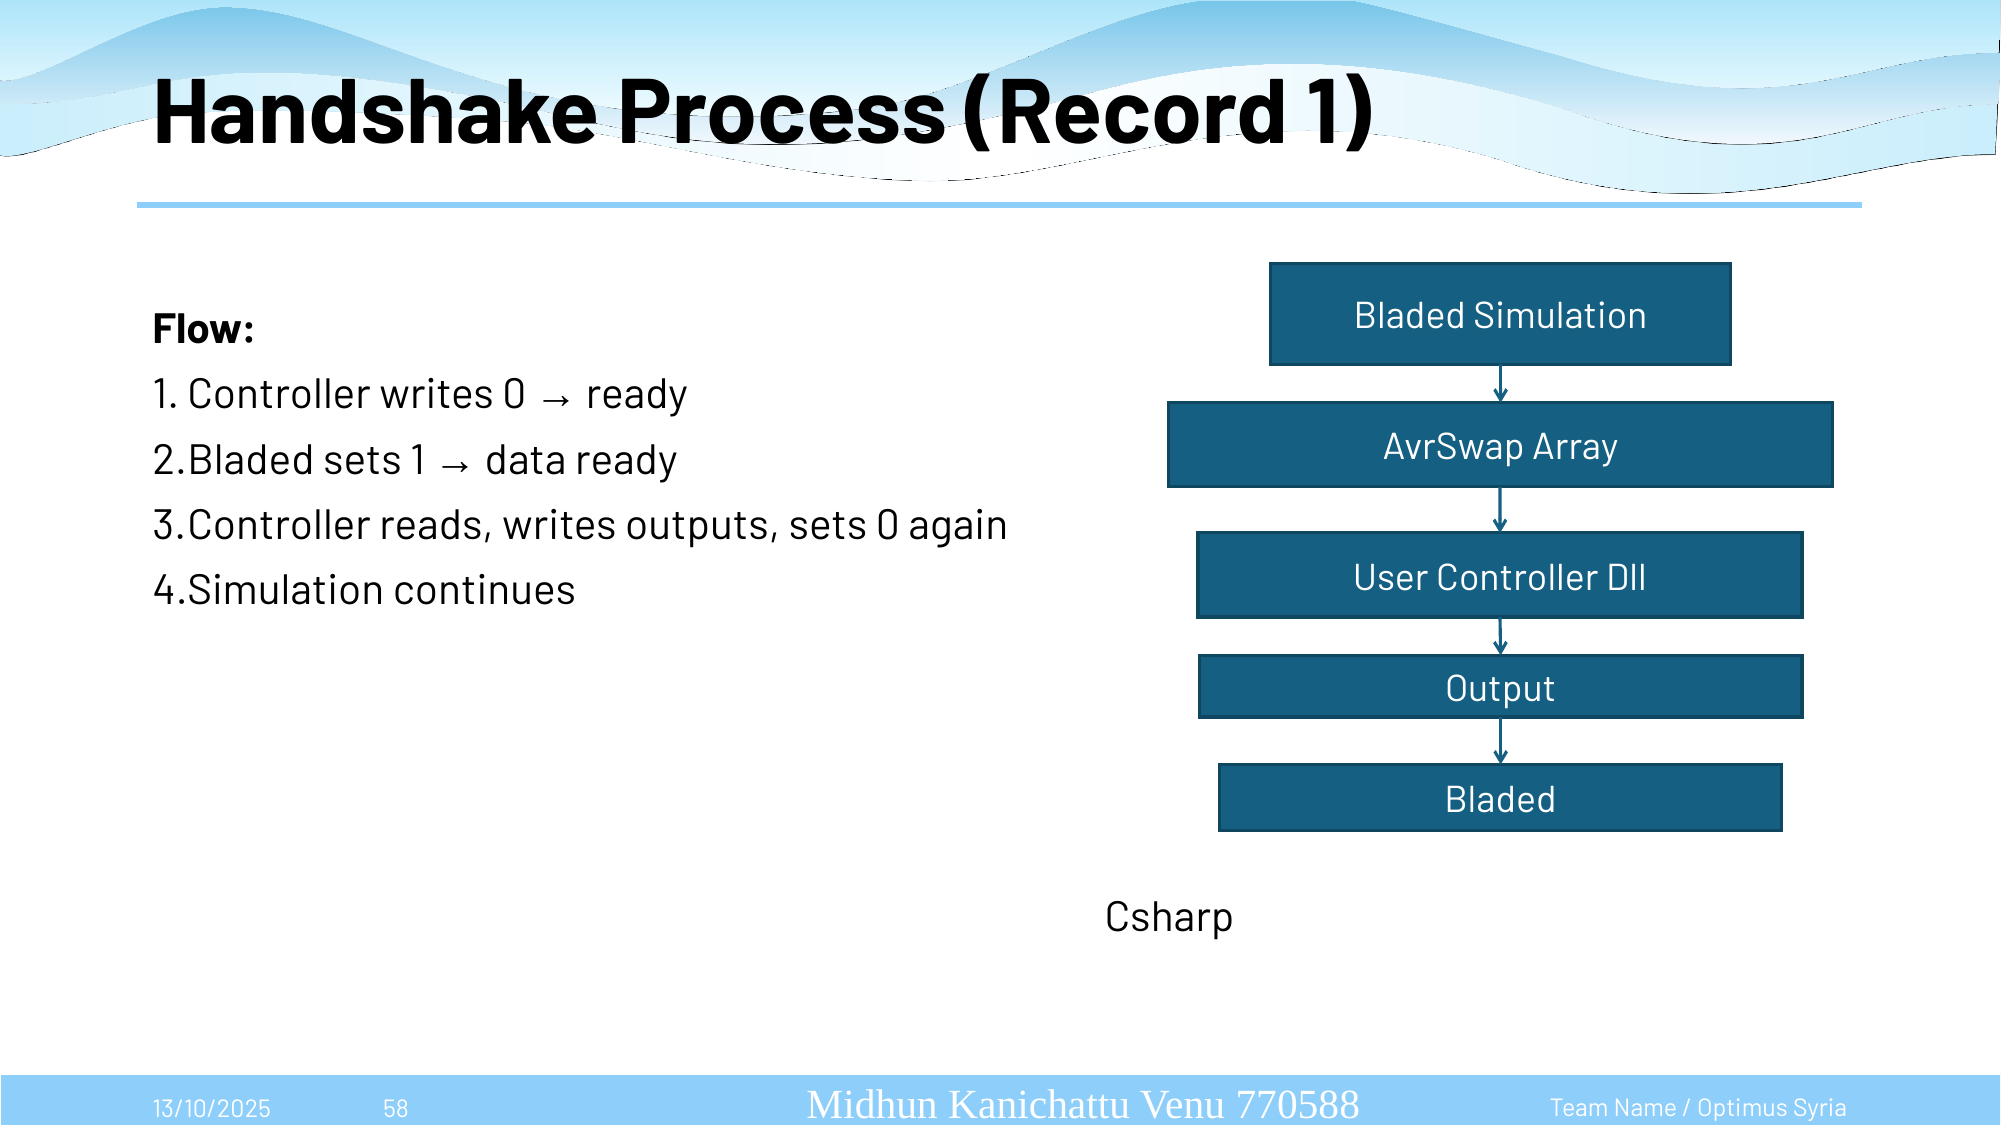

# Handshake Process (Record 1)
Bladed Simulation
Flow:
Controller writes 0 → ready
Bladed sets 1 → data ready
Controller reads, writes outputs, sets 0 again
Simulation continues

                                                                                                                Csharp

AvrSwap Array
User Controller Dll
Output
Bladed
Midhun Kanichattu Venu 770588

Team Name / Optimus Syria
13/10/2025
58